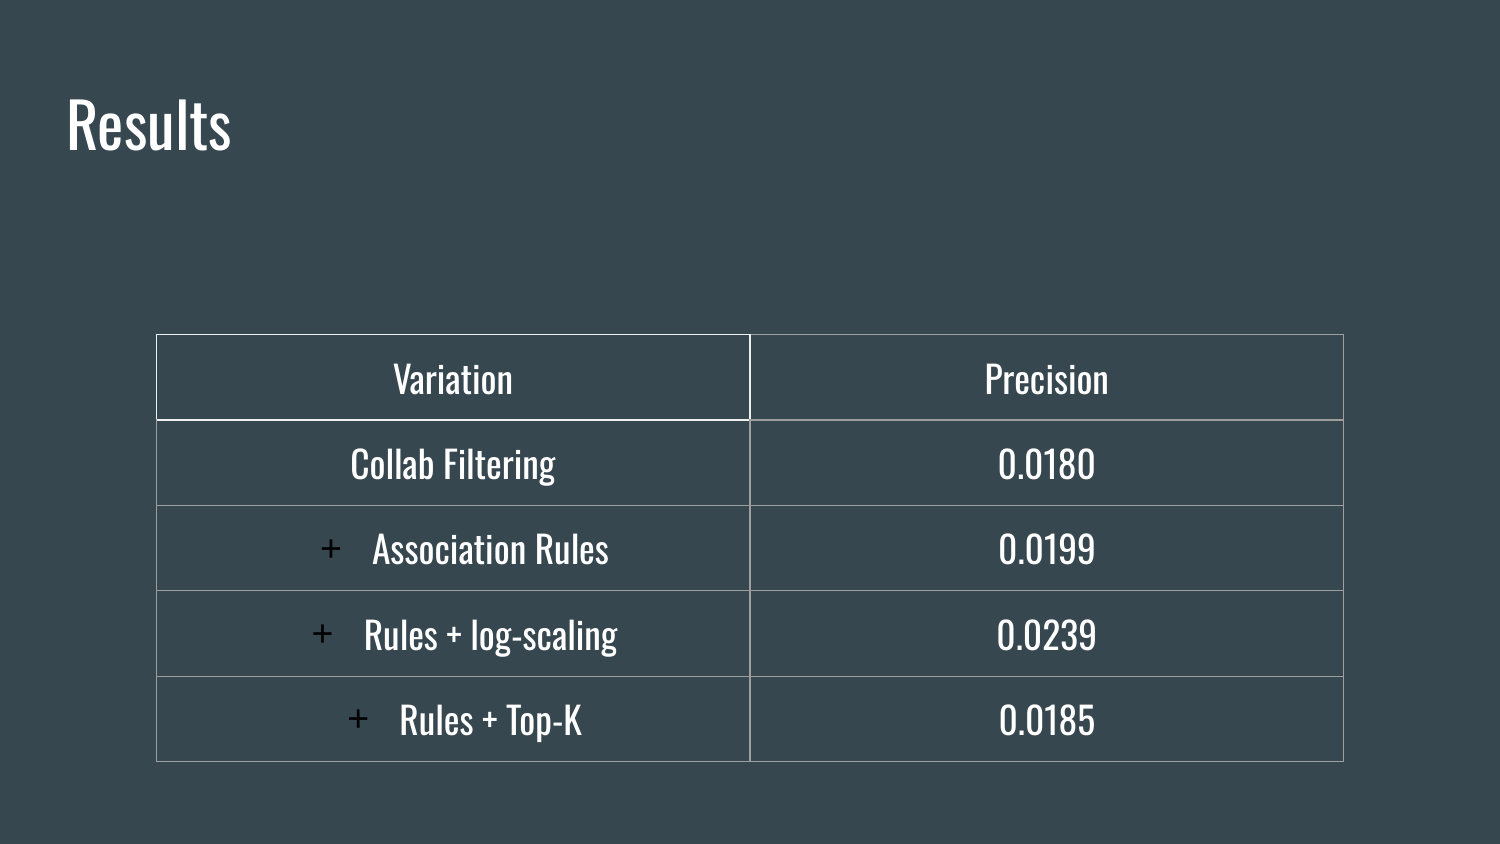

# Results

| Variation | Precision |
| --- | --- |
| Collab Filtering | 0.0180 |
| Association Rules | 0.0199 |
| Rules + log-scaling | 0.0239 |
| Rules + Top-K | 0.0185 |